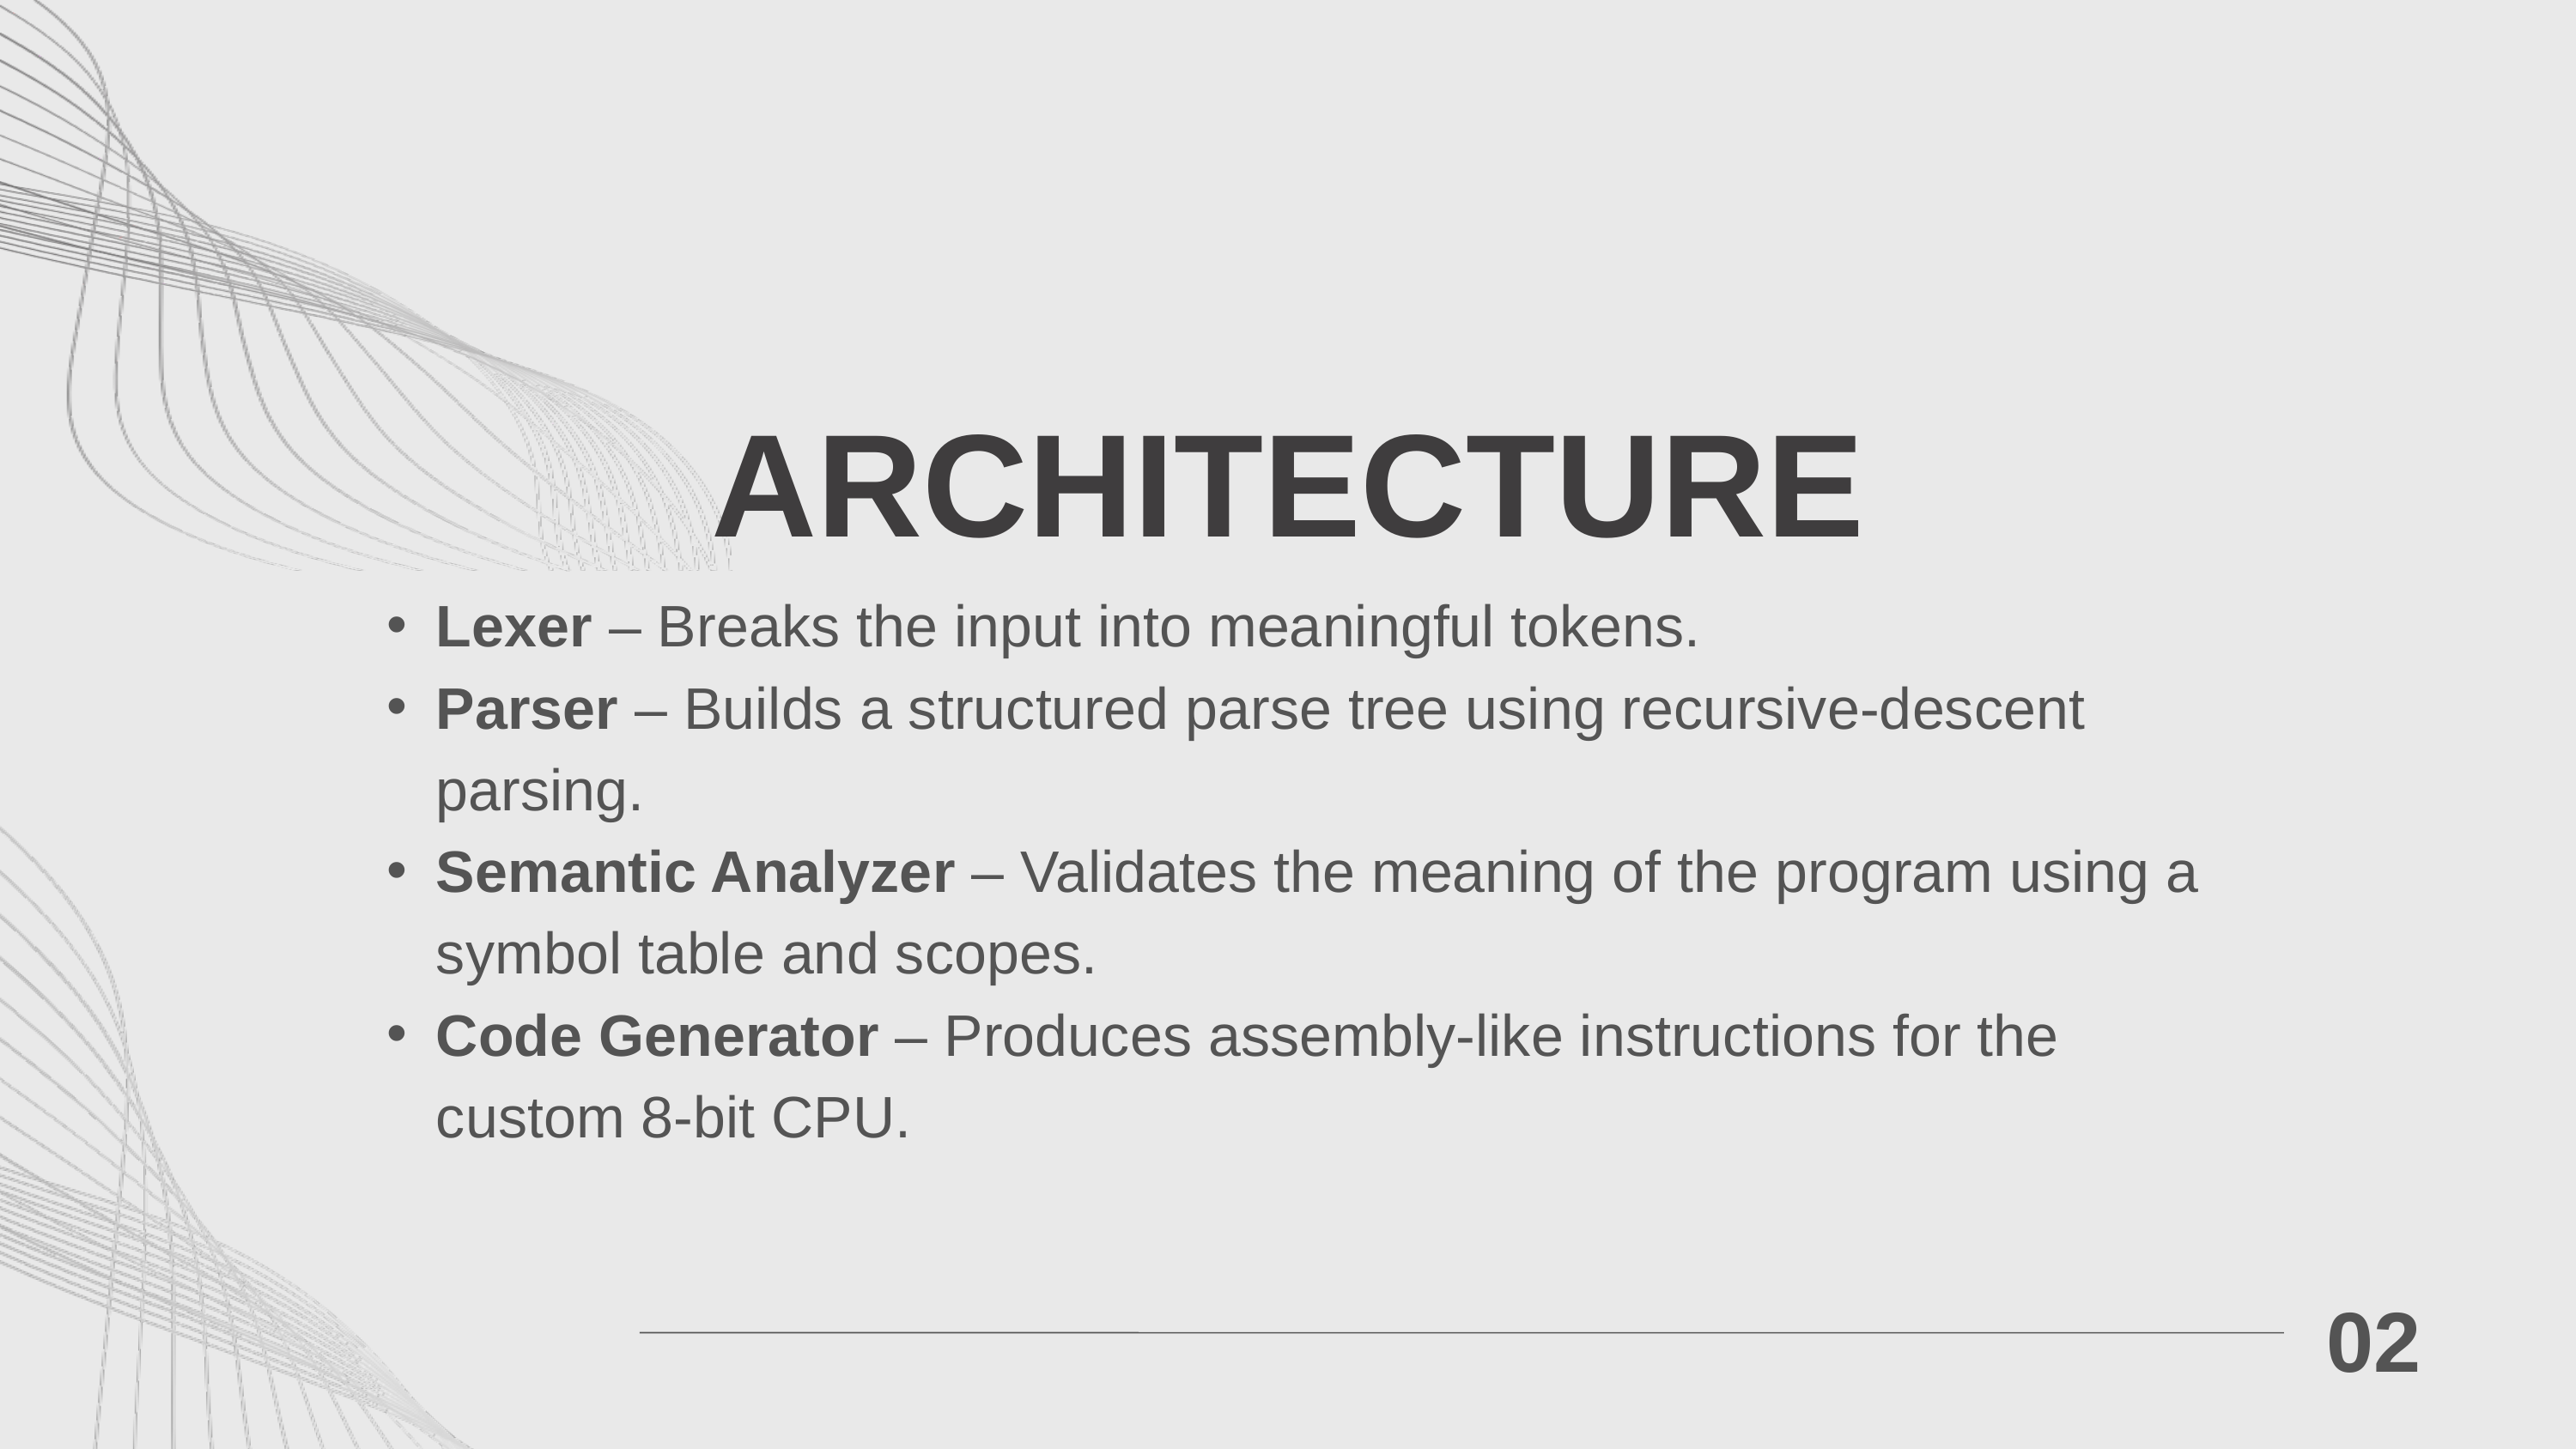

ARCHITECTURE
Lexer – Breaks the input into meaningful tokens.
Parser – Builds a structured parse tree using recursive-descent parsing.
Semantic Analyzer – Validates the meaning of the program using a symbol table and scopes.
Code Generator – Produces assembly-like instructions for the custom 8-bit CPU.

02